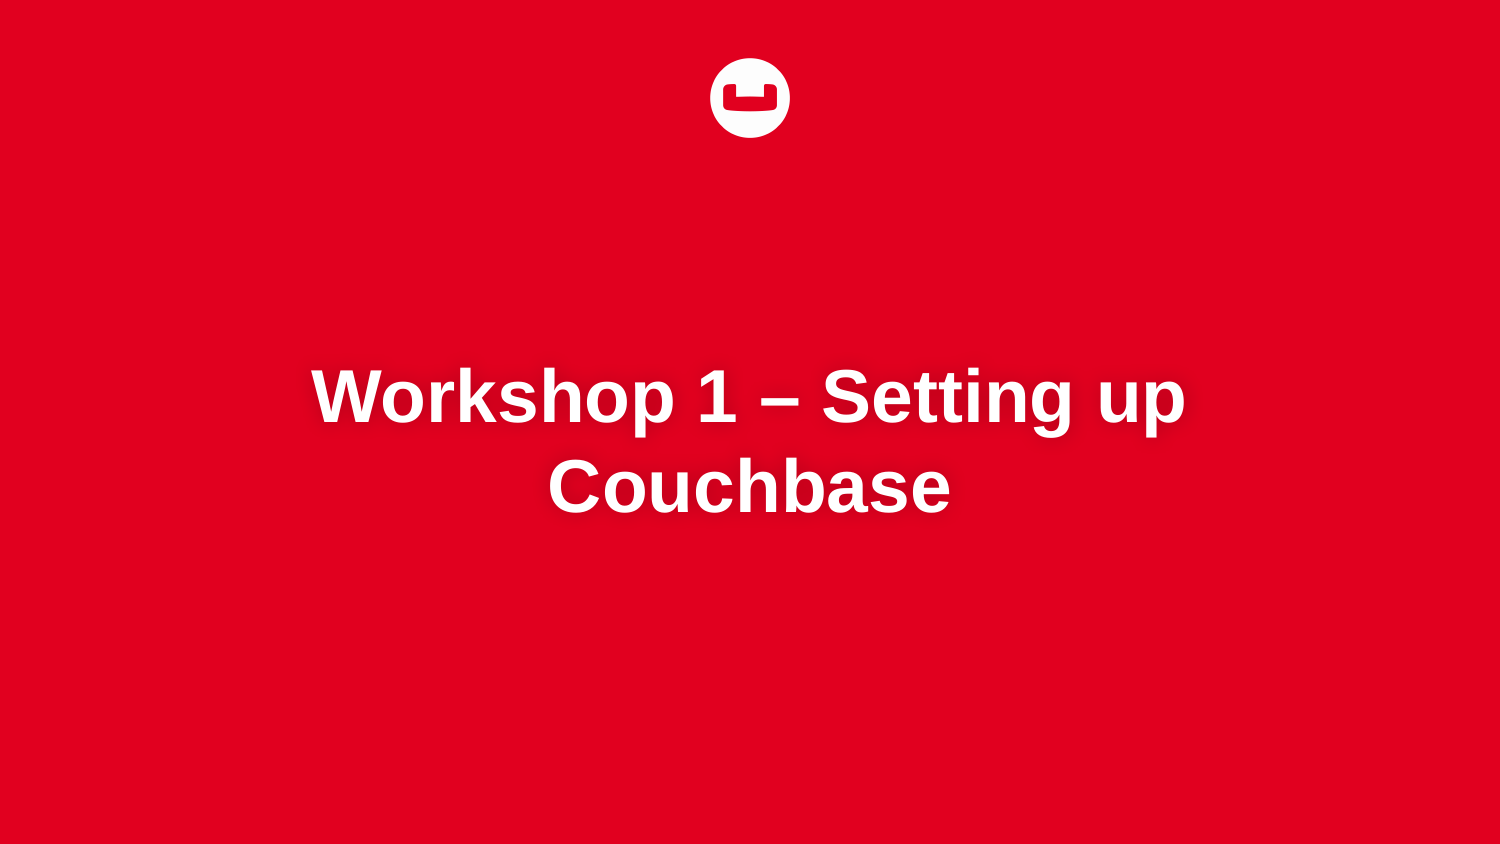

# Workshop 1 – Setting up Couchbase